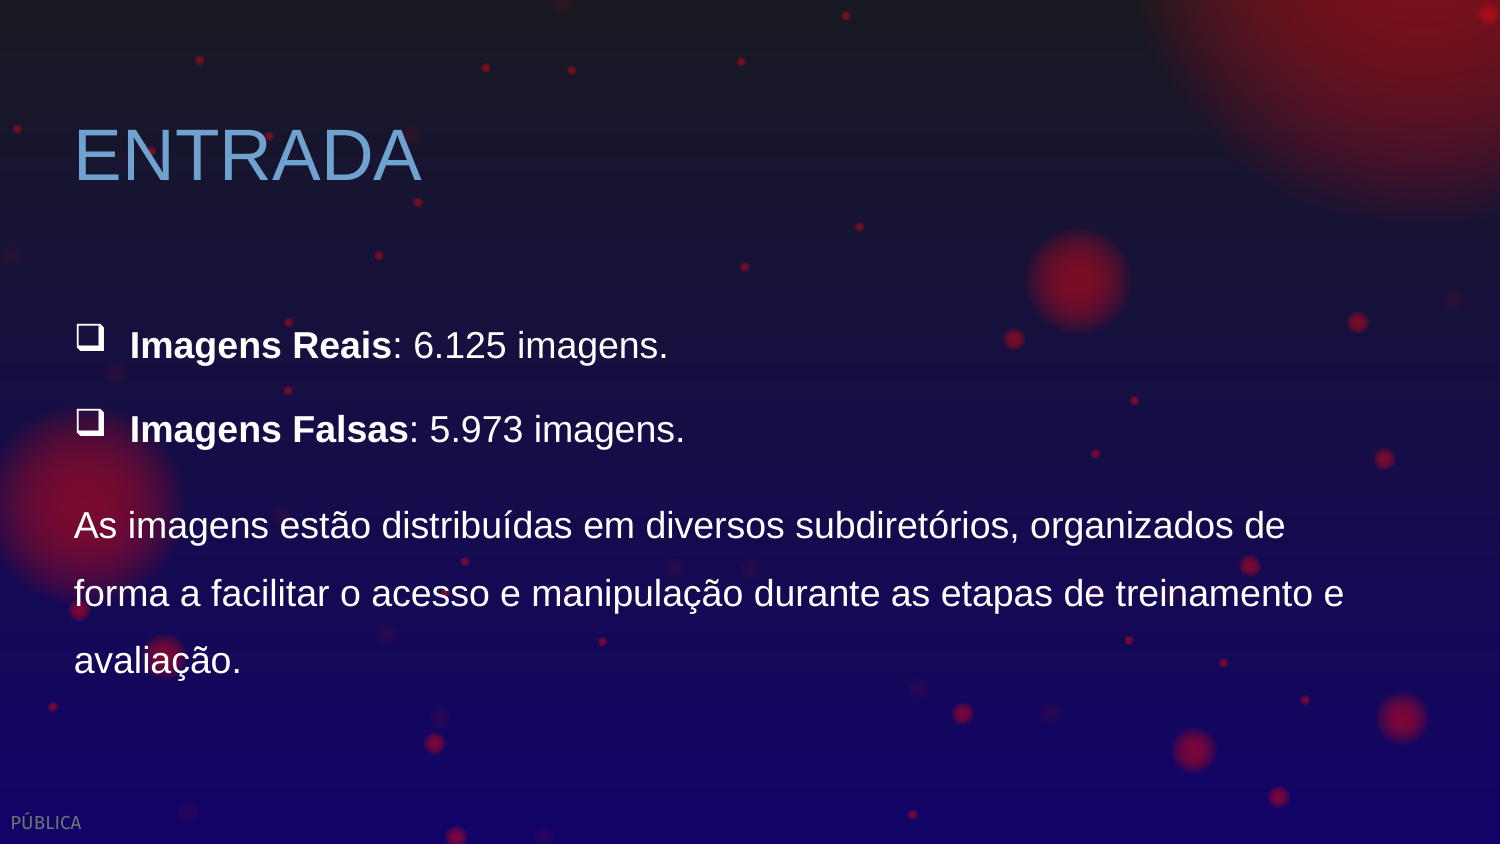

# ENTRADA
Imagens Reais: 6.125 imagens.
Imagens Falsas: 5.973 imagens.
As imagens estão distribuídas em diversos subdiretórios, organizados de forma a facilitar o acesso e manipulação durante as etapas de treinamento e avaliação.